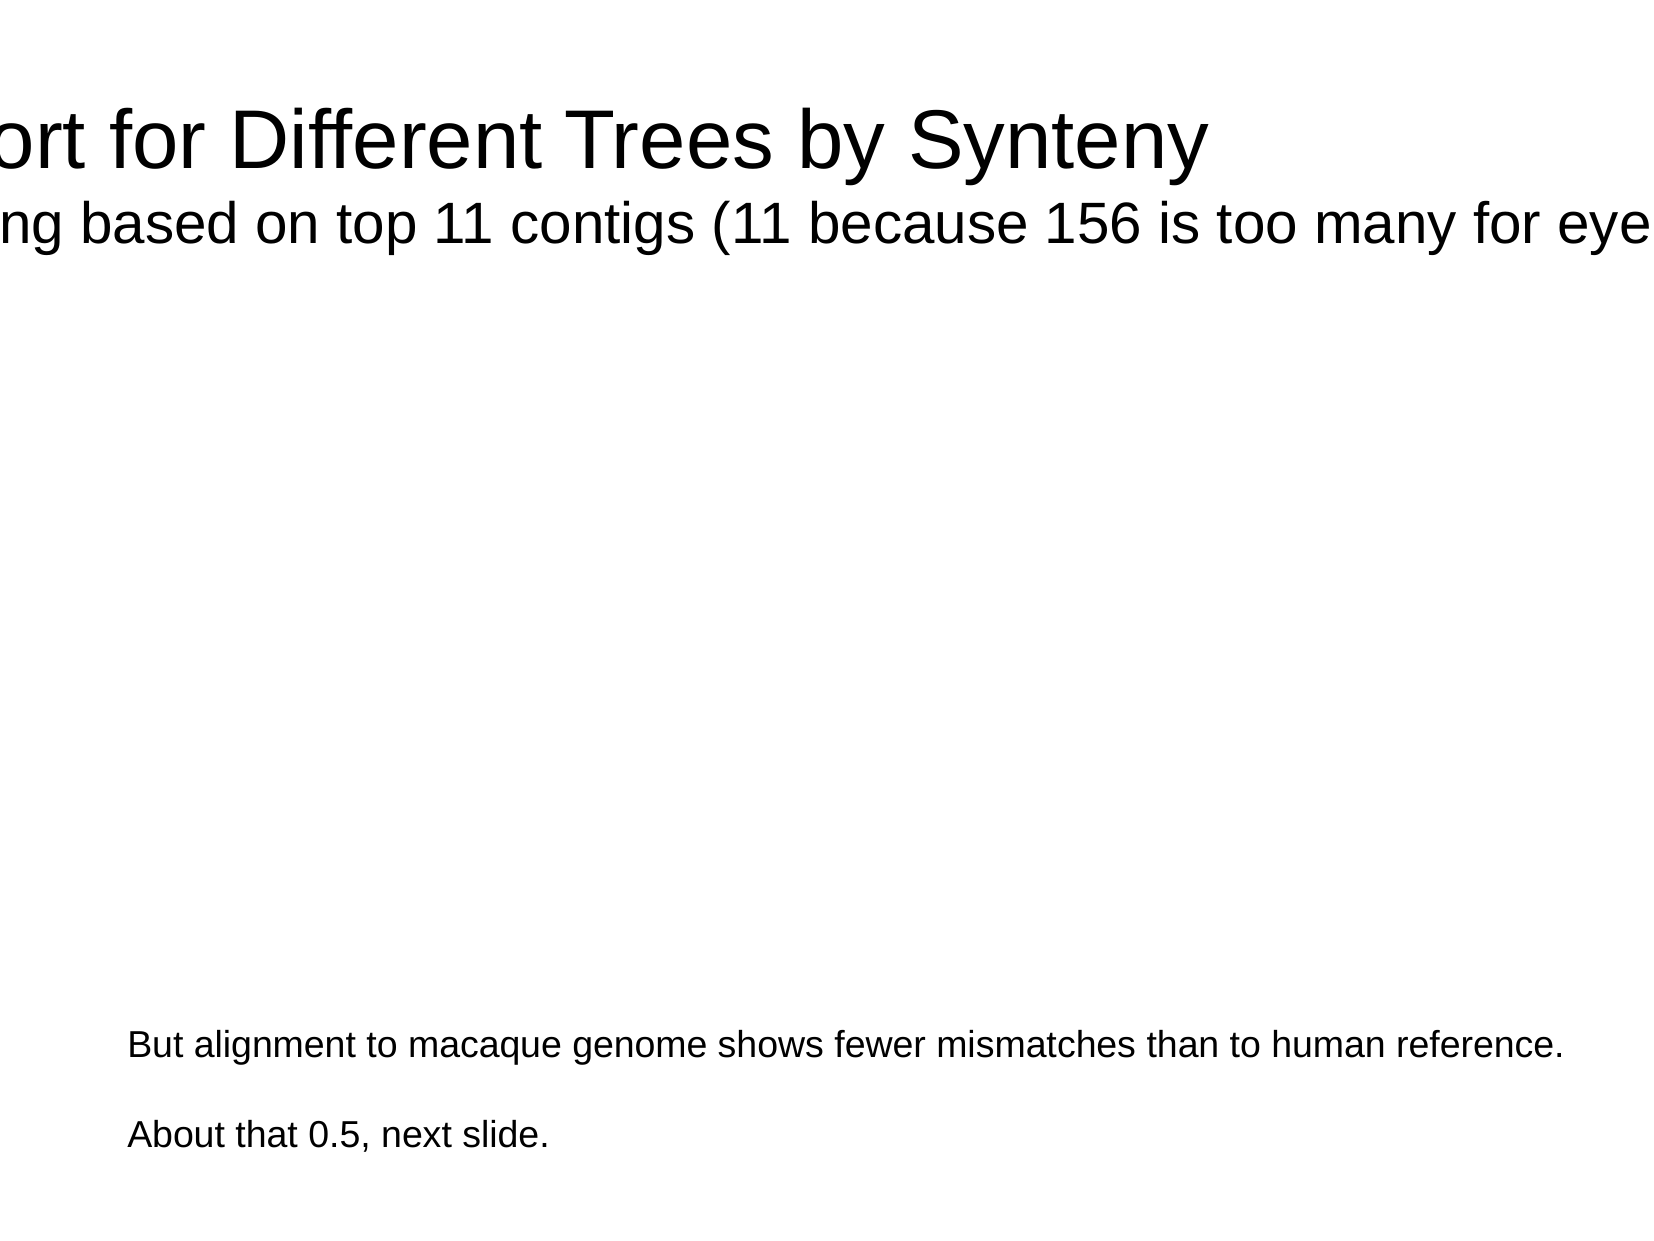

Support for Different Trees by Synteny
Eyeballing based on top 11 contigs (11 because 156 is too many for eyeballing.)
But alignment to macaque genome shows fewer mismatches than to human reference.

About that 0.5, next slide.